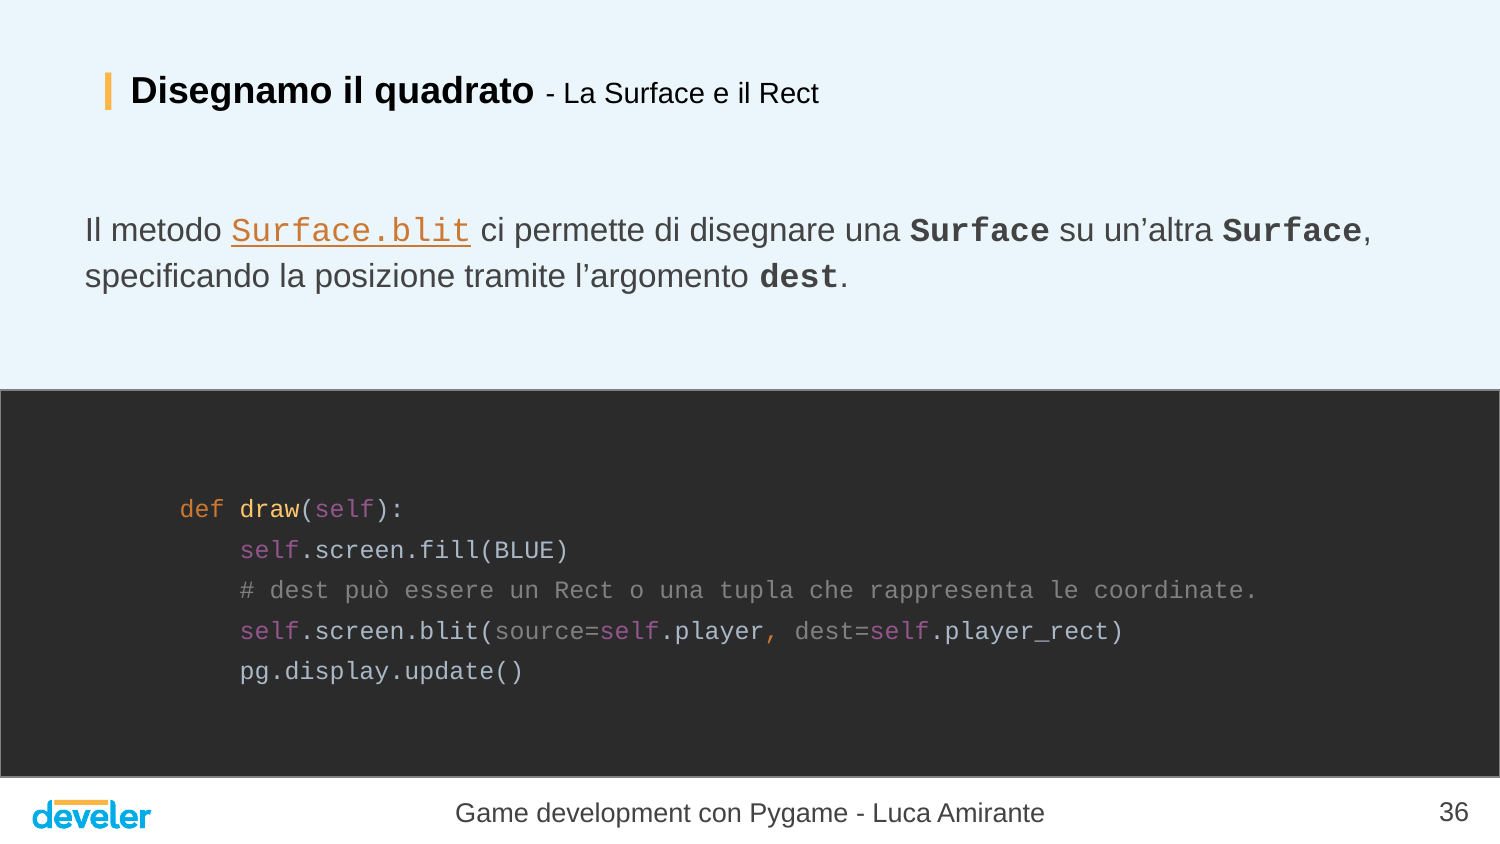

# Disegnamo il quadrato - La Surface e il Rect
Il metodo Surface.blit ci permette di disegnare una Surface su un’altra Surface, specificando la posizione tramite l’argomento dest.
def draw(self):
    self.screen.fill(BLUE)
    # dest può essere un Rect o una tupla che rappresenta le coordinate.
    self.screen.blit(source=self.player, dest=self.player_rect)
    pg.display.update()